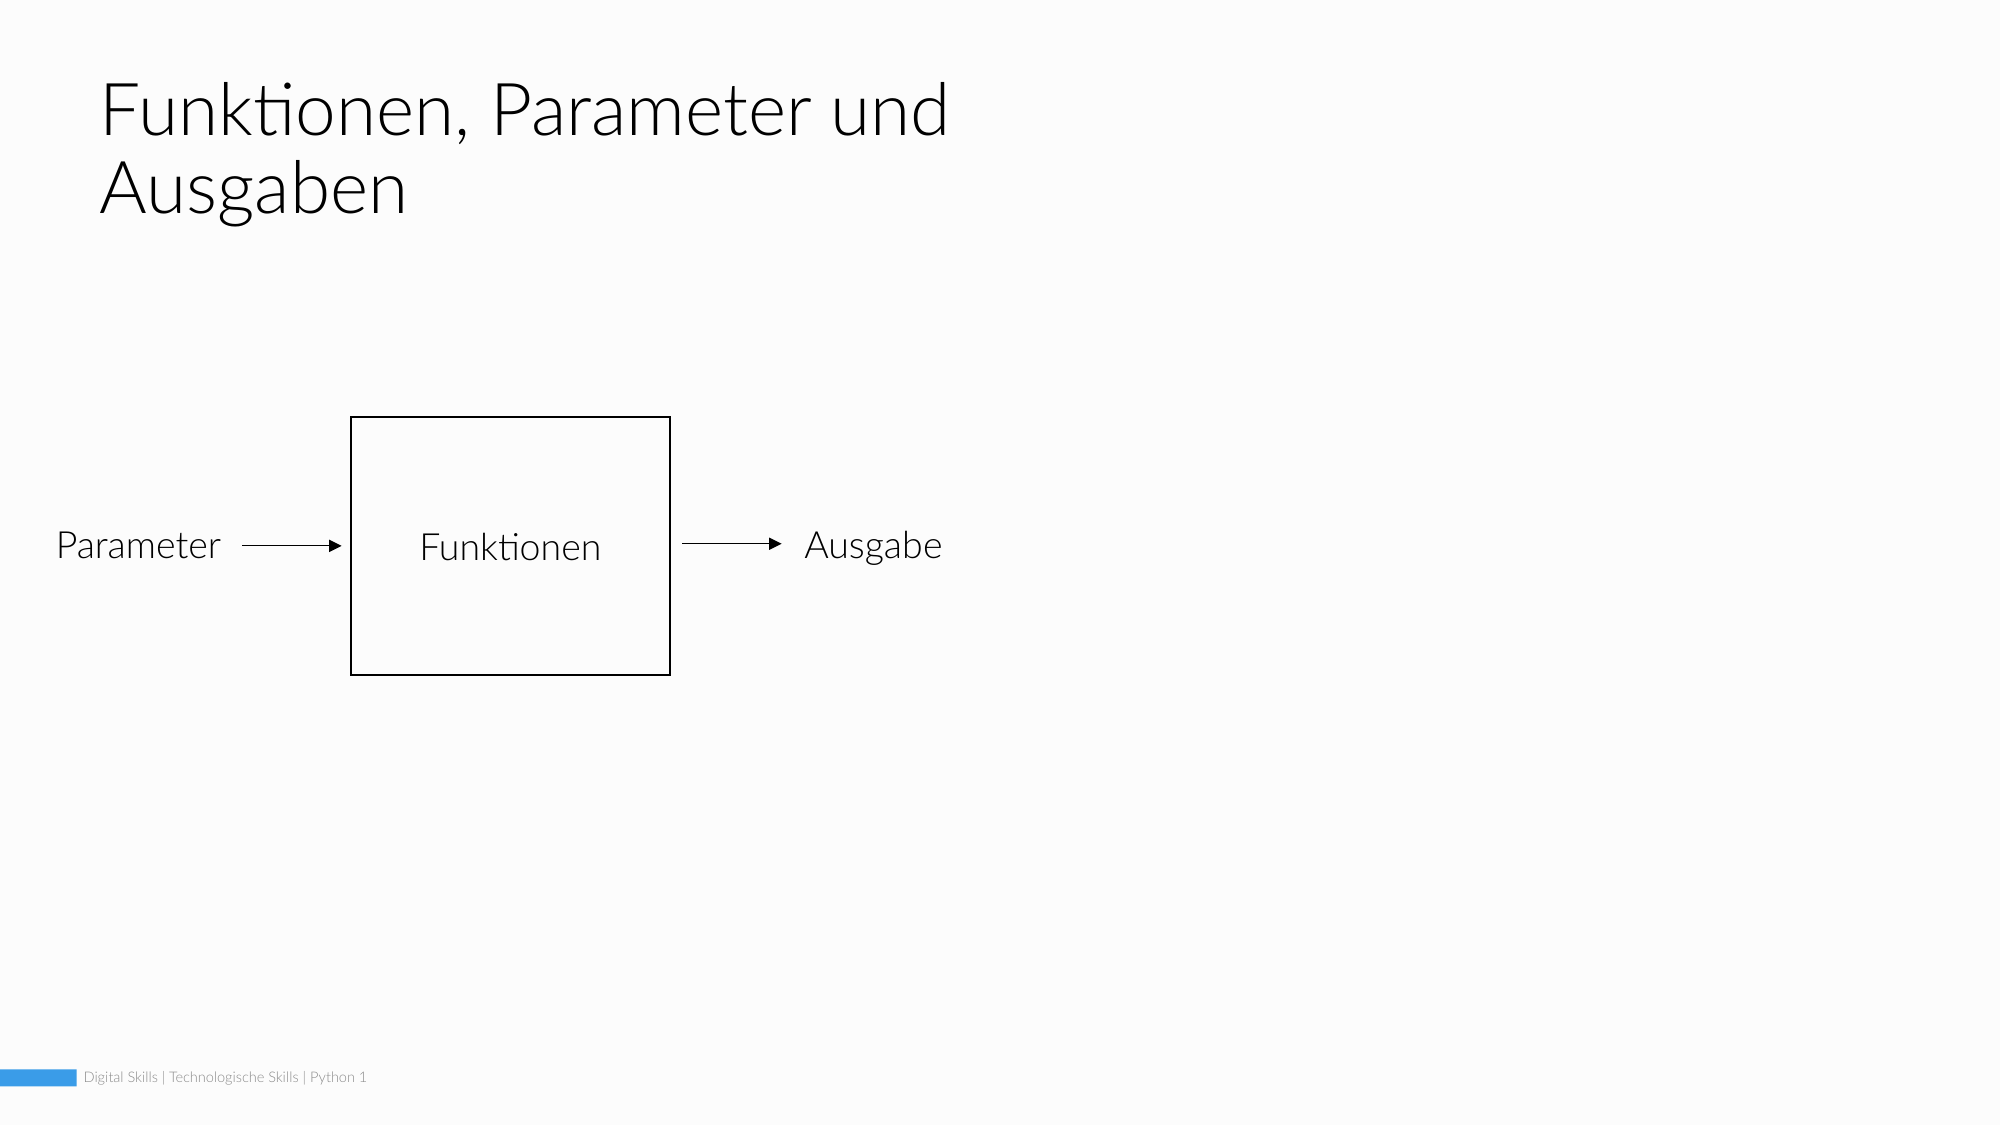

# Funktionen, Parameter und Ausgaben
Funktionen
Parameter
Ausgabe